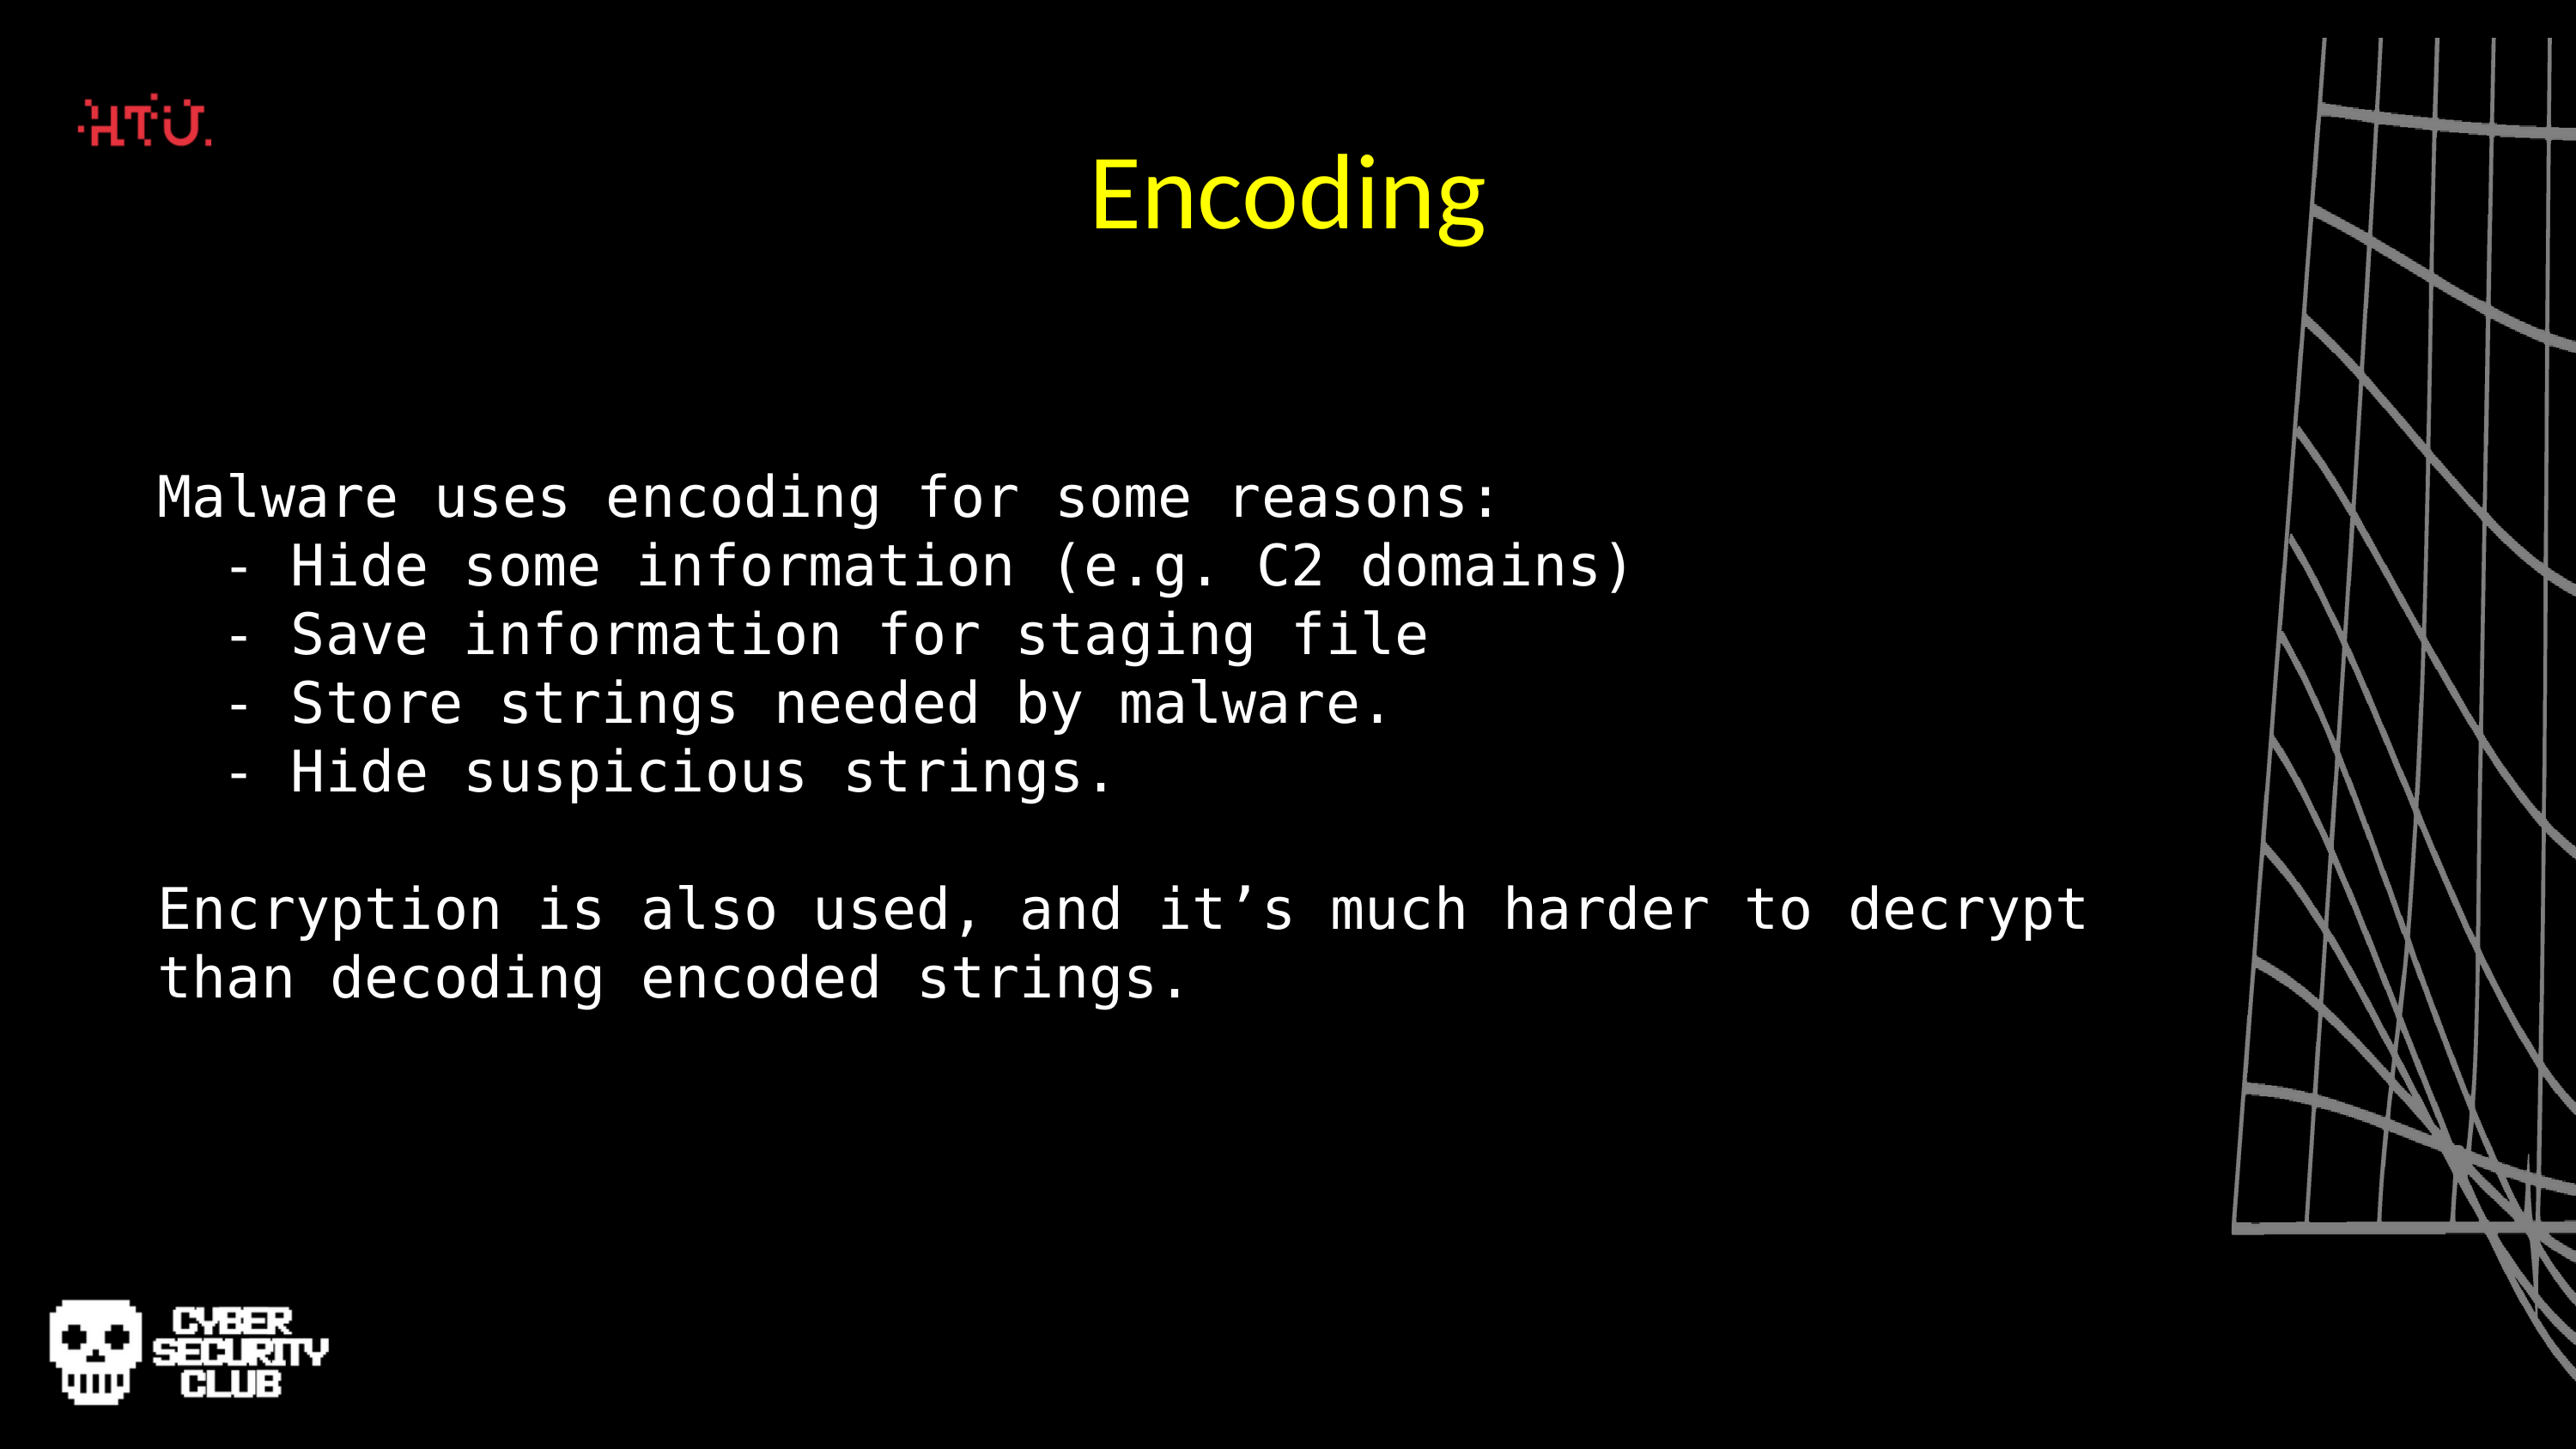

Encoding

Malware uses encoding for some reasons:
- Hide some information (e.g. C2 domains)
- Save information for staging file
- Store strings needed by malware.
- Hide suspicious strings.

Encryption is also used, and it’s much harder to decrypt than decoding encoded strings.